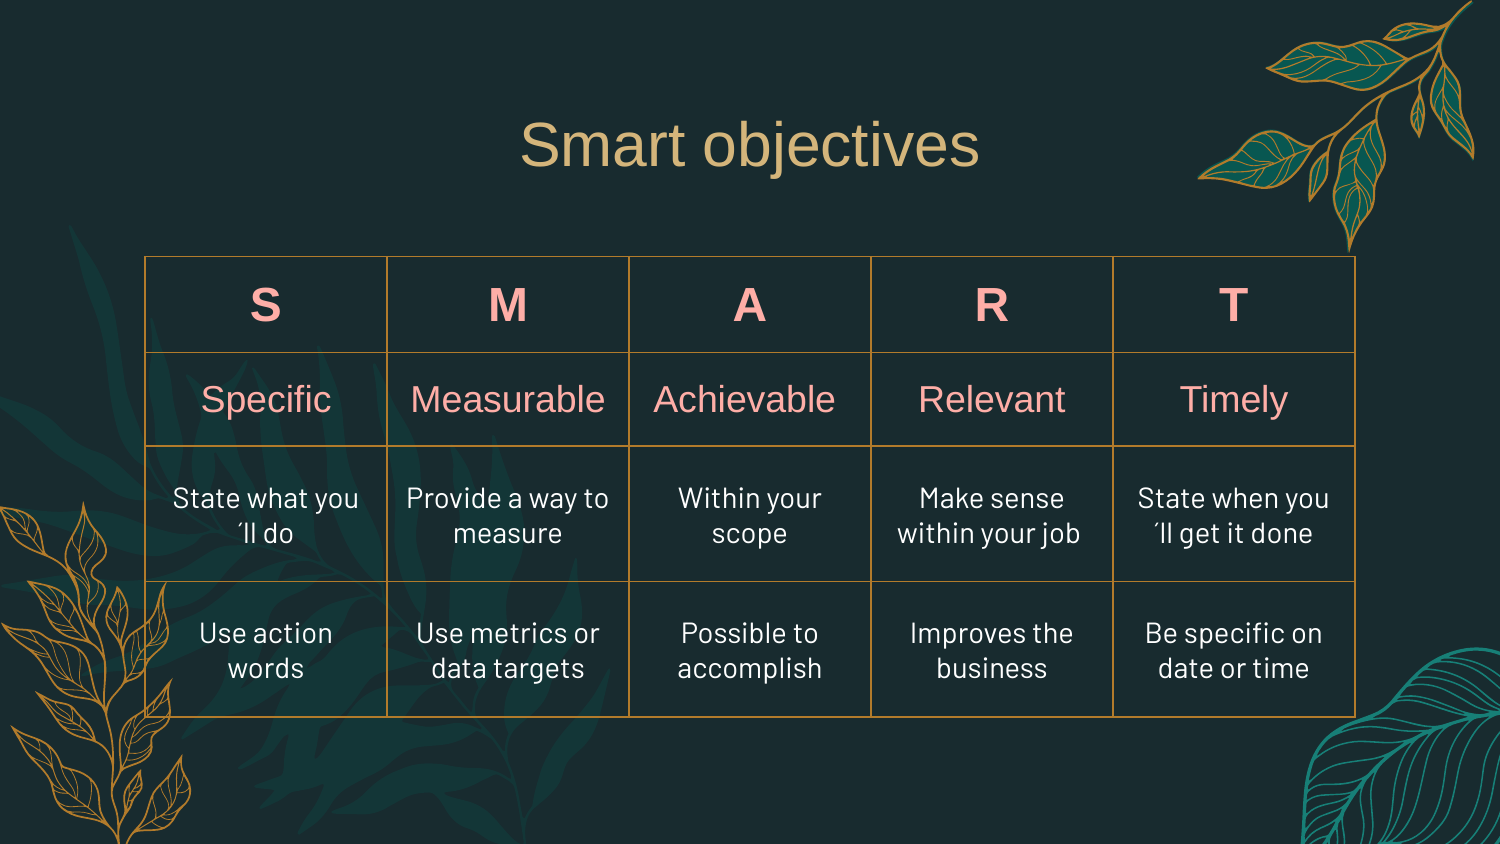

# Smart objectives
| S | M | A | R | T |
| --- | --- | --- | --- | --- |
| Specific | Measurable | Achievable | Relevant | Timely |
| State what you´ll do | Provide a way to measure | Within your scope | Make sense within your job | State when you´ll get it done |
| Use action words | Use metrics or data targets | Possible to accomplish | Improves the business | Be specific on date or time |